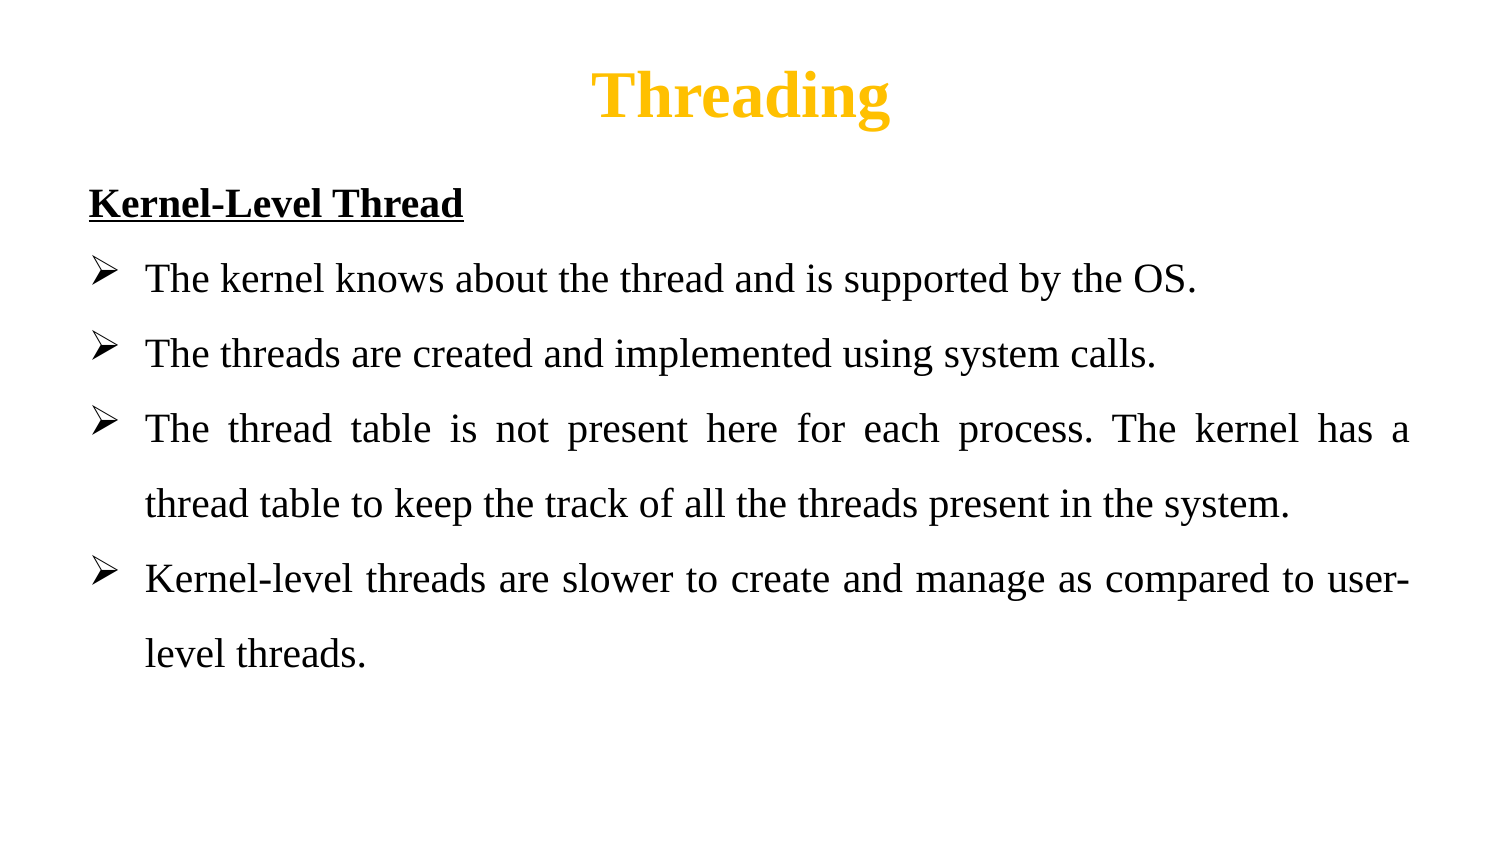

Threading
Kernel-Level Thread
The kernel knows about the thread and is supported by the OS.
The threads are created and implemented using system calls.
The thread table is not present here for each process. The kernel has a thread table to keep the track of all the threads present in the system.
Kernel-level threads are slower to create and manage as compared to user-level threads.